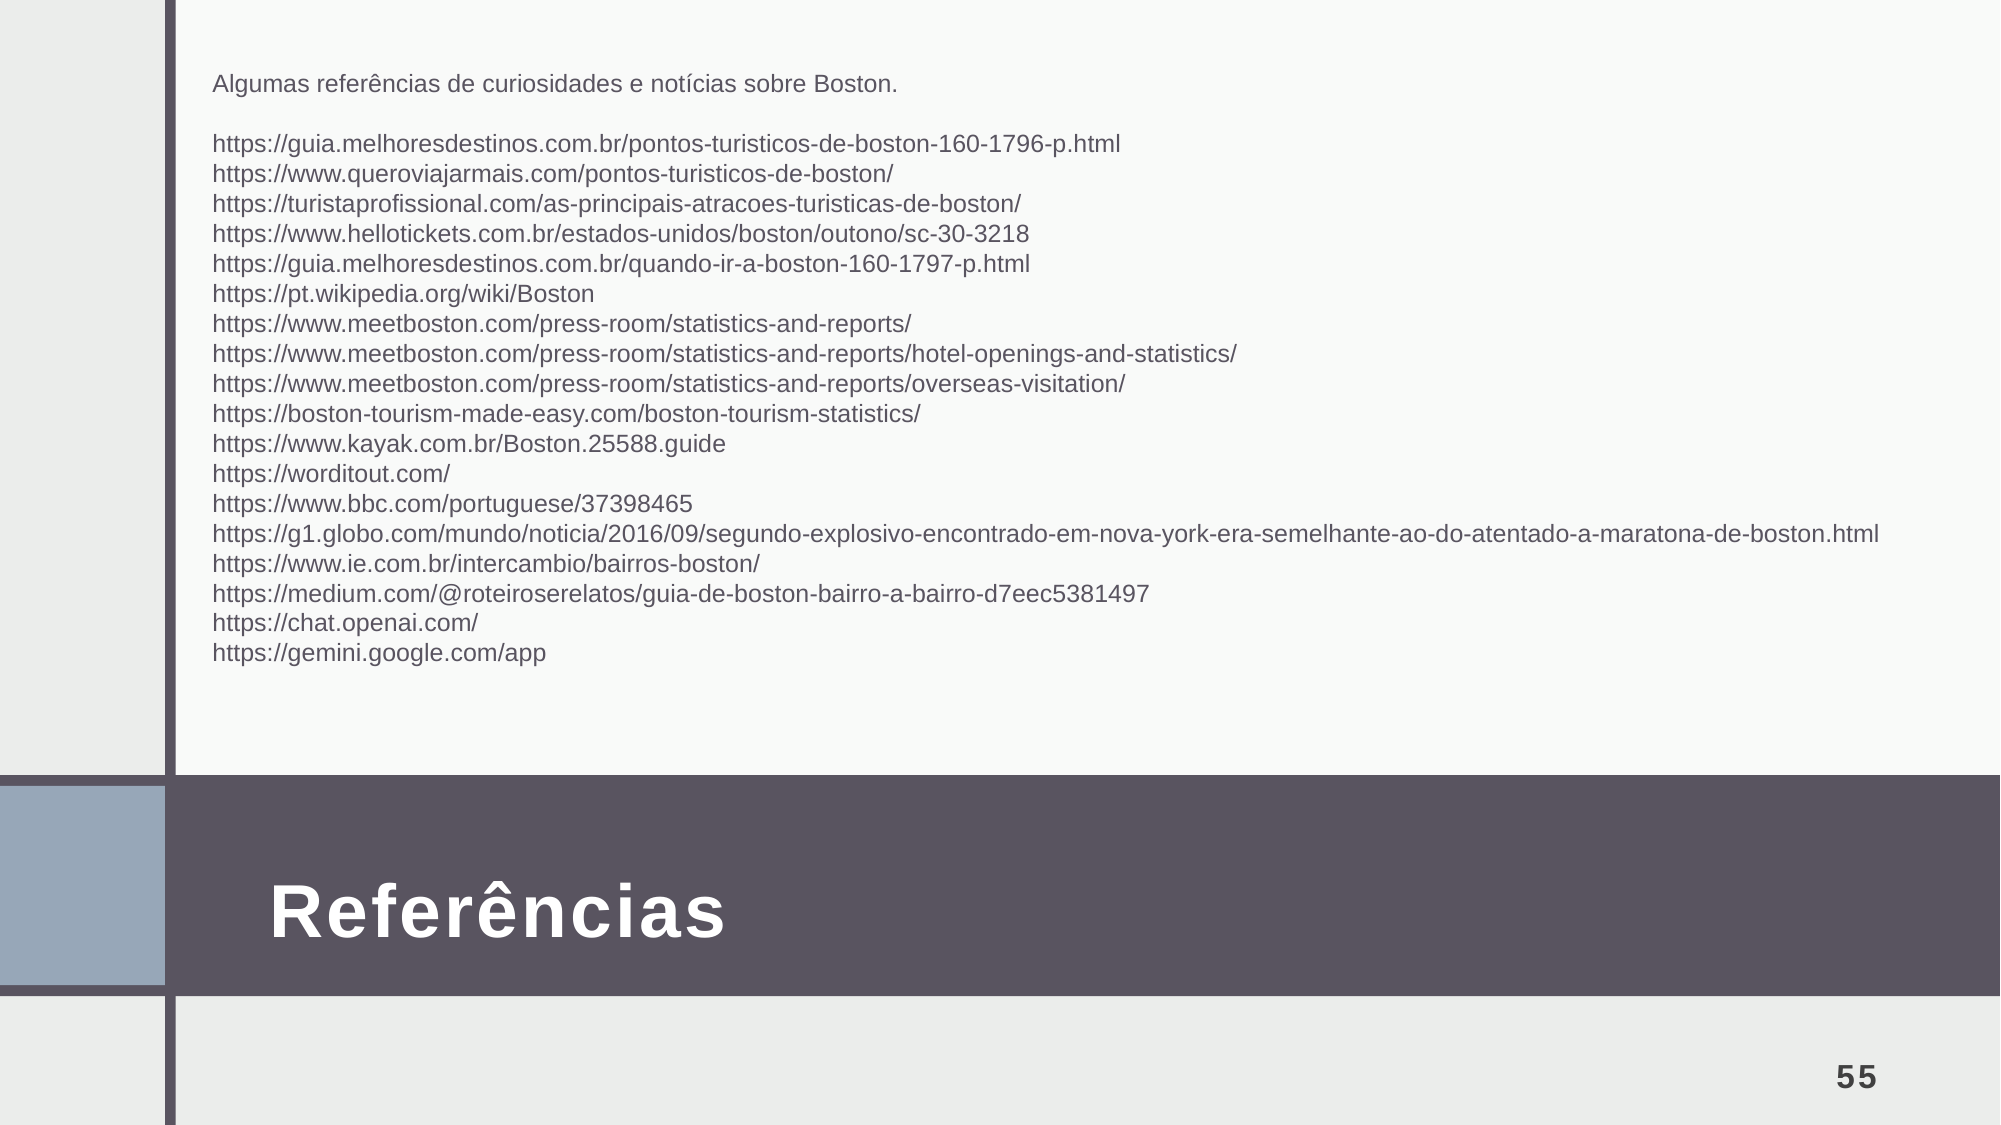

Algumas referências de curiosidades e notícias sobre Boston.

https://guia.melhoresdestinos.com.br/pontos-turisticos-de-boston-160-1796-p.html
https://www.queroviajarmais.com/pontos-turisticos-de-boston/
https://turistaprofissional.com/as-principais-atracoes-turisticas-de-boston/
https://www.hellotickets.com.br/estados-unidos/boston/outono/sc-30-3218
https://guia.melhoresdestinos.com.br/quando-ir-a-boston-160-1797-p.html
https://pt.wikipedia.org/wiki/Boston
https://www.meetboston.com/press-room/statistics-and-reports/
https://www.meetboston.com/press-room/statistics-and-reports/hotel-openings-and-statistics/
https://www.meetboston.com/press-room/statistics-and-reports/overseas-visitation/
https://boston-tourism-made-easy.com/boston-tourism-statistics/
https://www.kayak.com.br/Boston.25588.guide
https://worditout.com/
https://www.bbc.com/portuguese/37398465
https://g1.globo.com/mundo/noticia/2016/09/segundo-explosivo-encontrado-em-nova-york-era-semelhante-ao-do-atentado-a-maratona-de-boston.html
https://www.ie.com.br/intercambio/bairros-boston/
https://medium.com/@roteiroserelatos/guia-de-boston-bairro-a-bairro-d7eec5381497
https://chat.openai.com/
https://gemini.google.com/app
# Referências
55